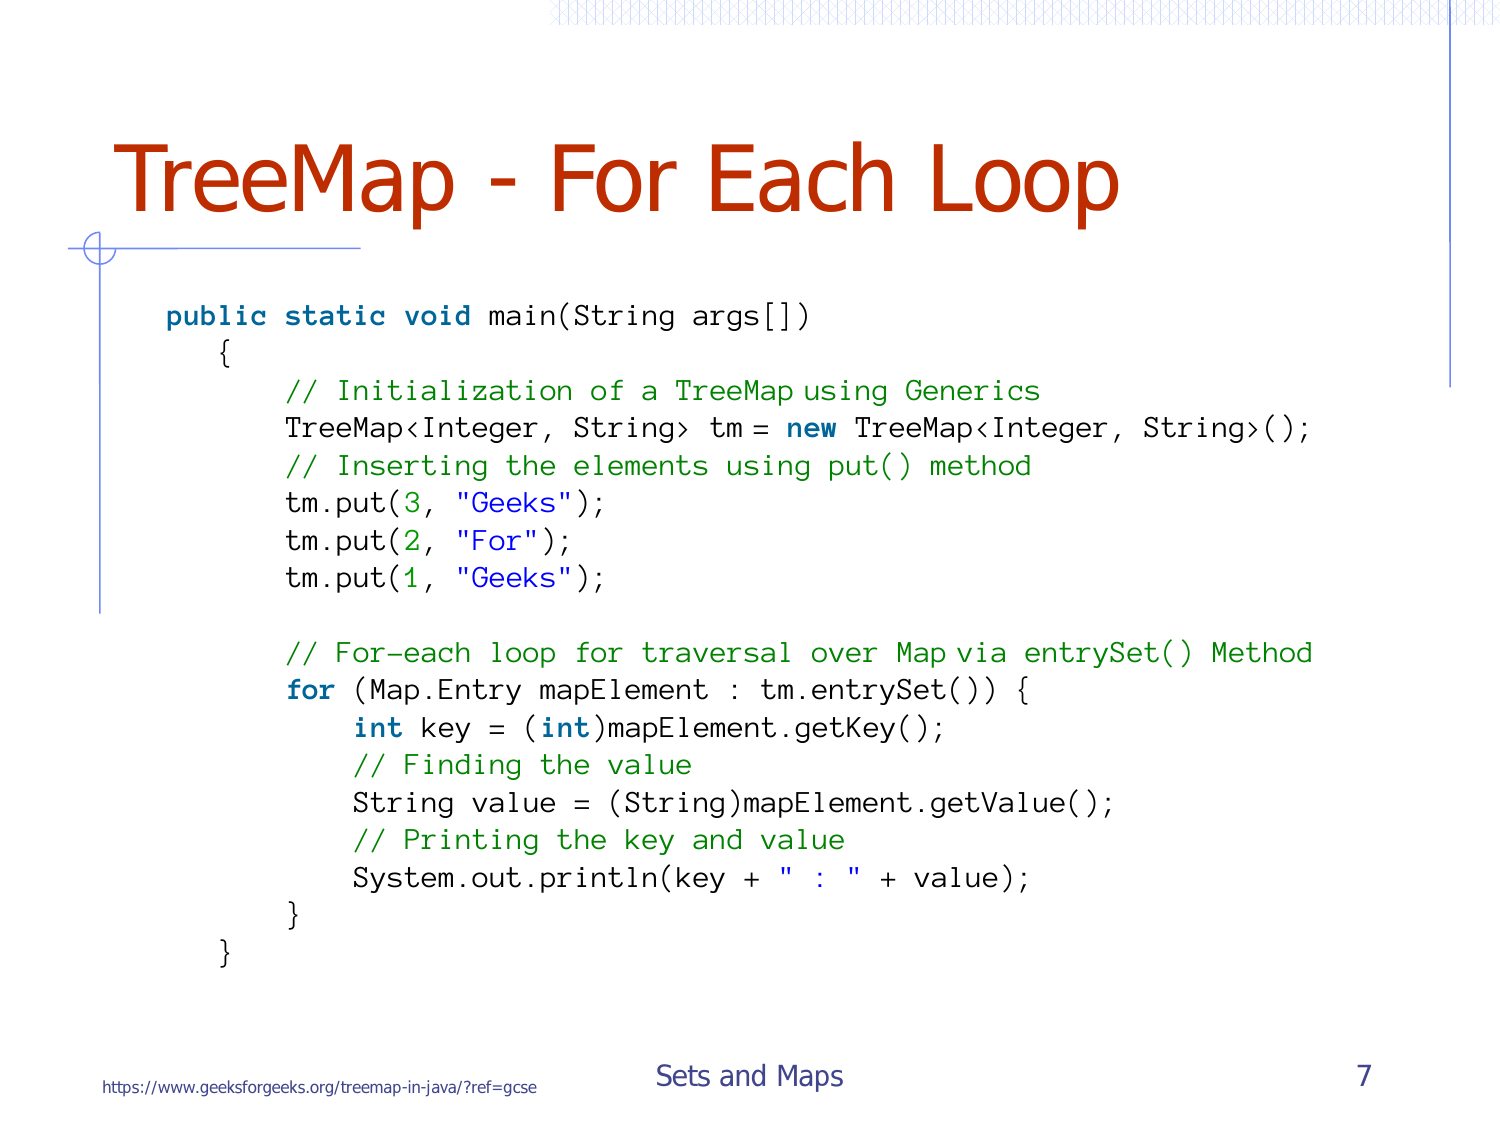

# TreeMap - For Each Loop
 public static void main(String args[])
    {
        // Initialization of a TreeMap using Generics
        TreeMap<Integer, String> tm = new TreeMap<Integer, String>();
        // Inserting the elements using put() method
        tm.put(3, "Geeks");
        tm.put(2, "For");
        tm.put(1, "Geeks");

        // For-each loop for traversal over Map via entrySet() Method
        for (Map.Entry mapElement : tm.entrySet()) {
            int key = (int)mapElement.getKey();
            // Finding the value
            String value = (String)mapElement.getValue();
            // Printing the key and value
            System.out.println(key + " : " + value);
        }
    }
Sets and Maps
7
https://www.geeksforgeeks.org/treemap-in-java/?ref=gcse